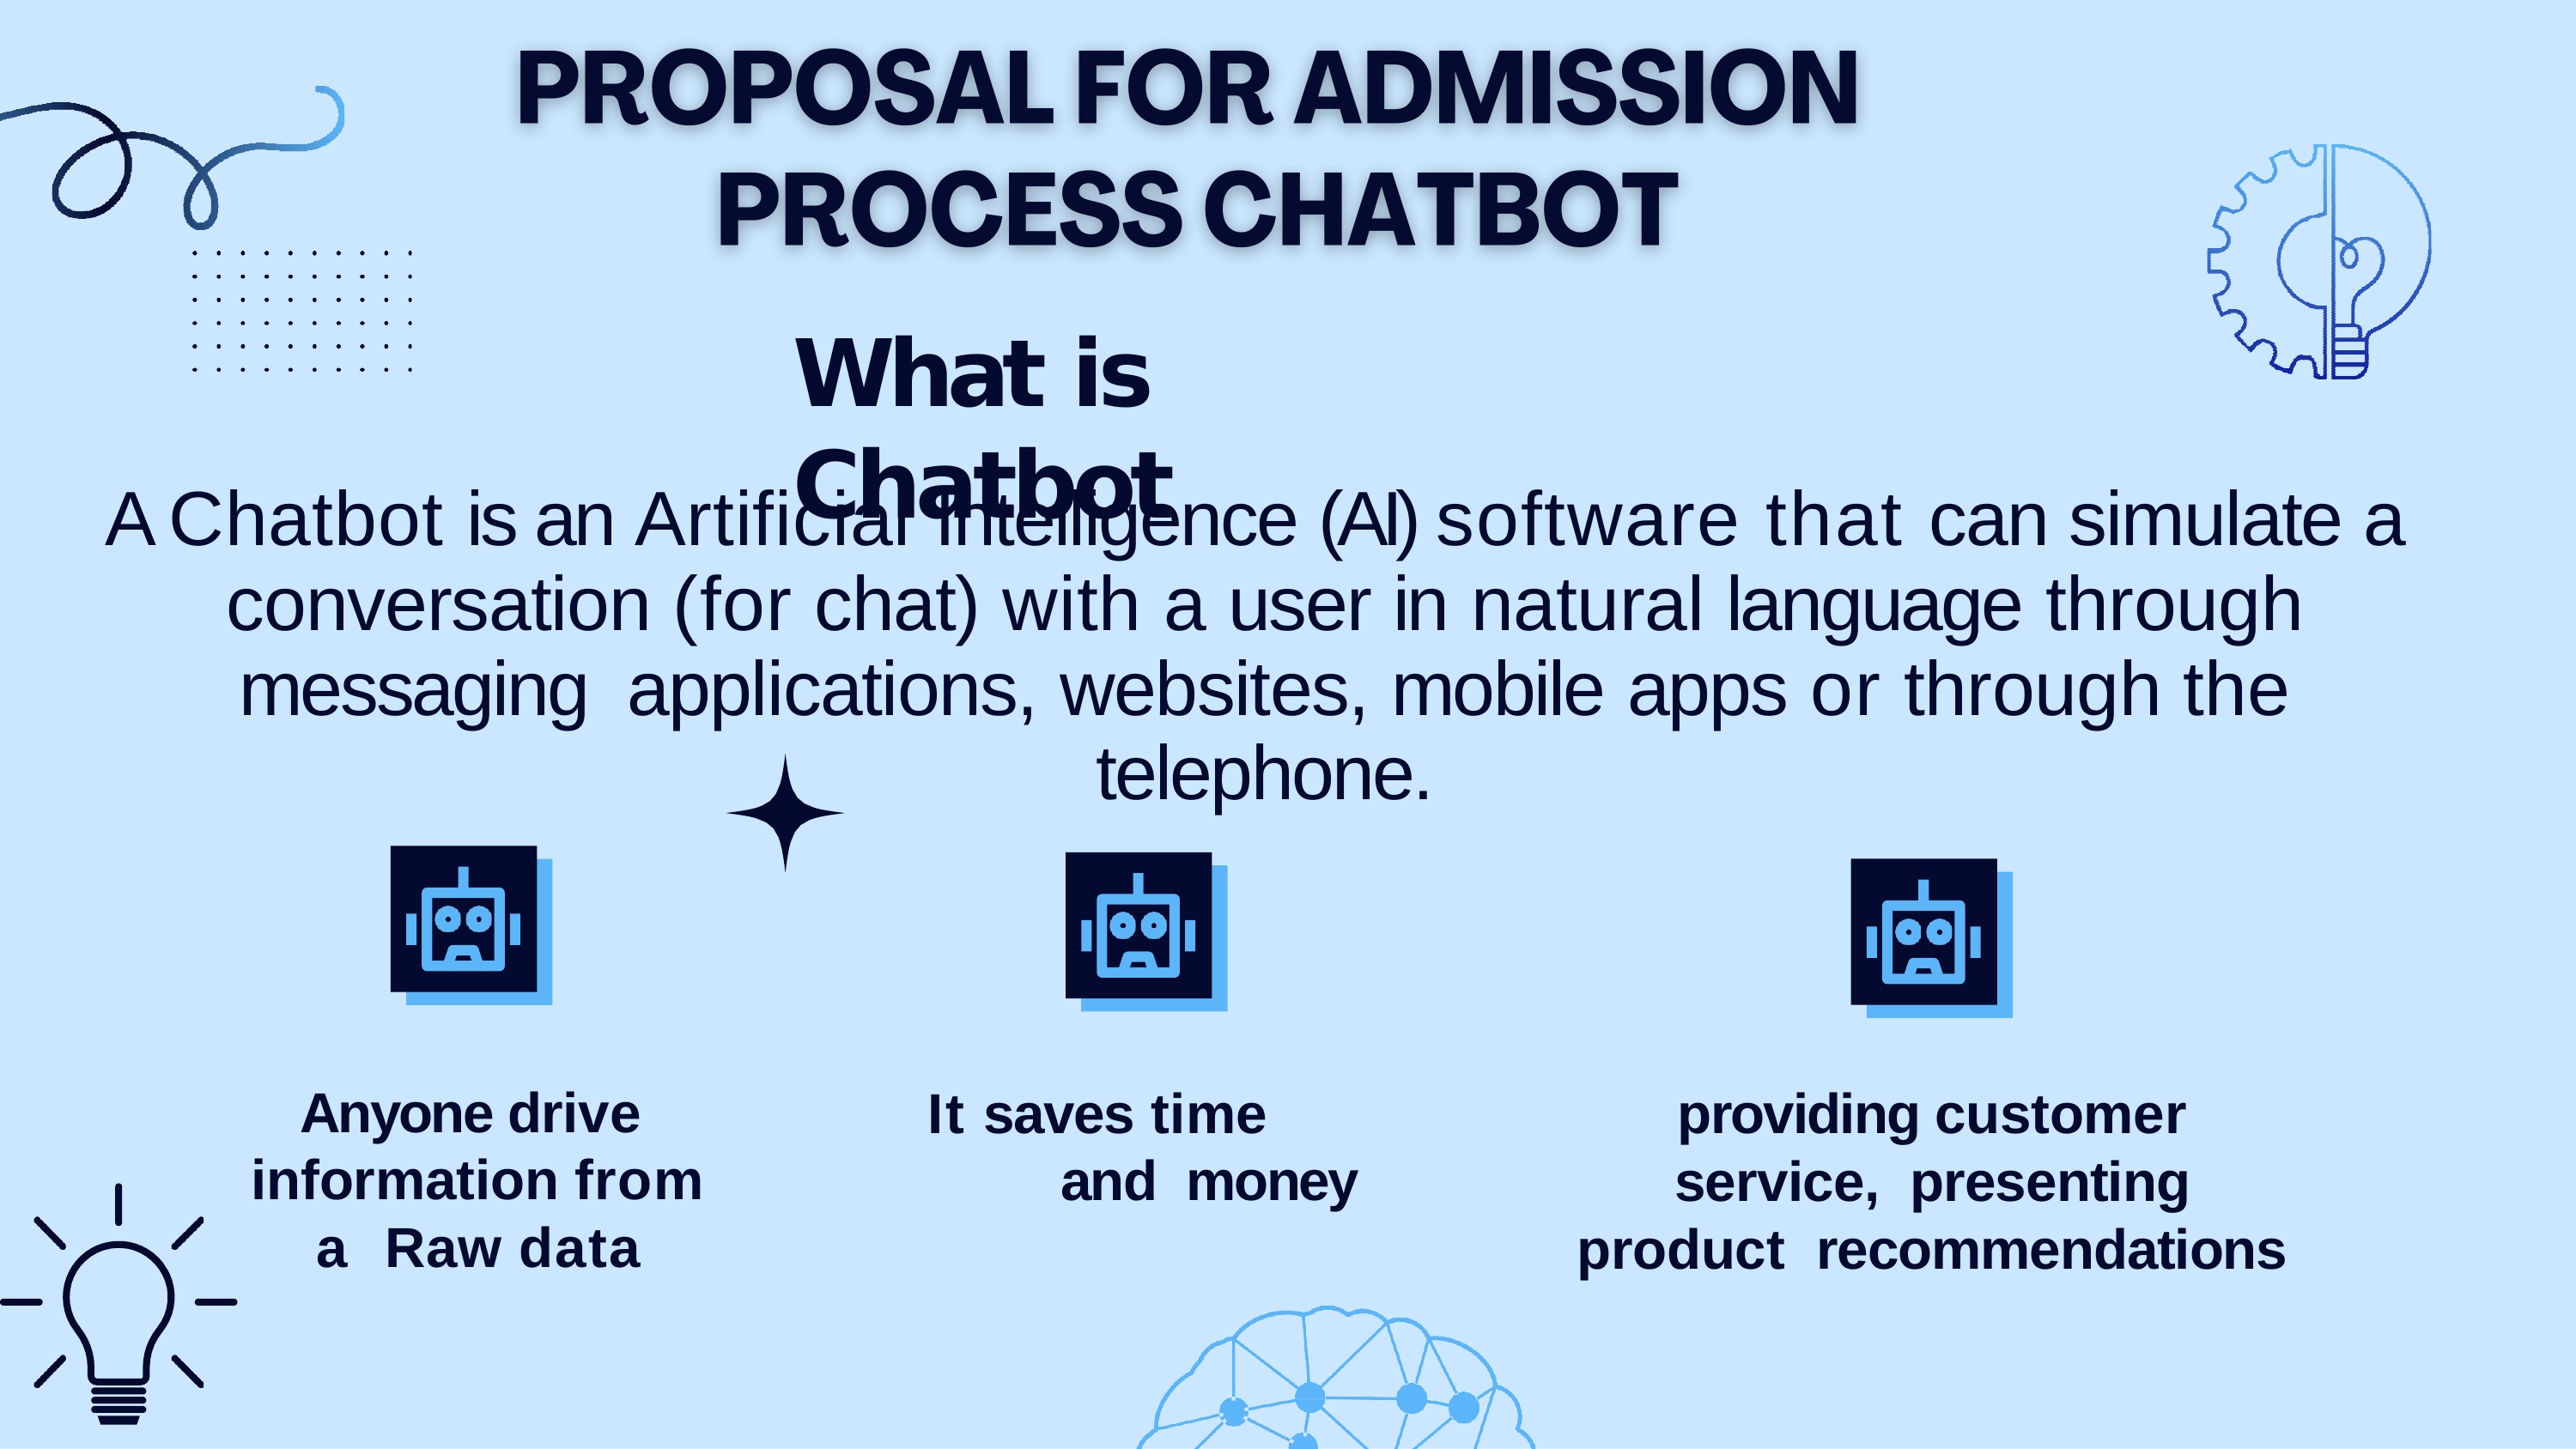

# What is Chatbot
A Chatbot is an Artificial Intelligence (AI) software that can simulate a  conversation (for chat) with a user in natural language through messaging  applications, websites, mobile apps or through the telephone.

Anyone drive  information from a  Raw data
It saves time and  money
providing customer service,  presenting product  recommendations